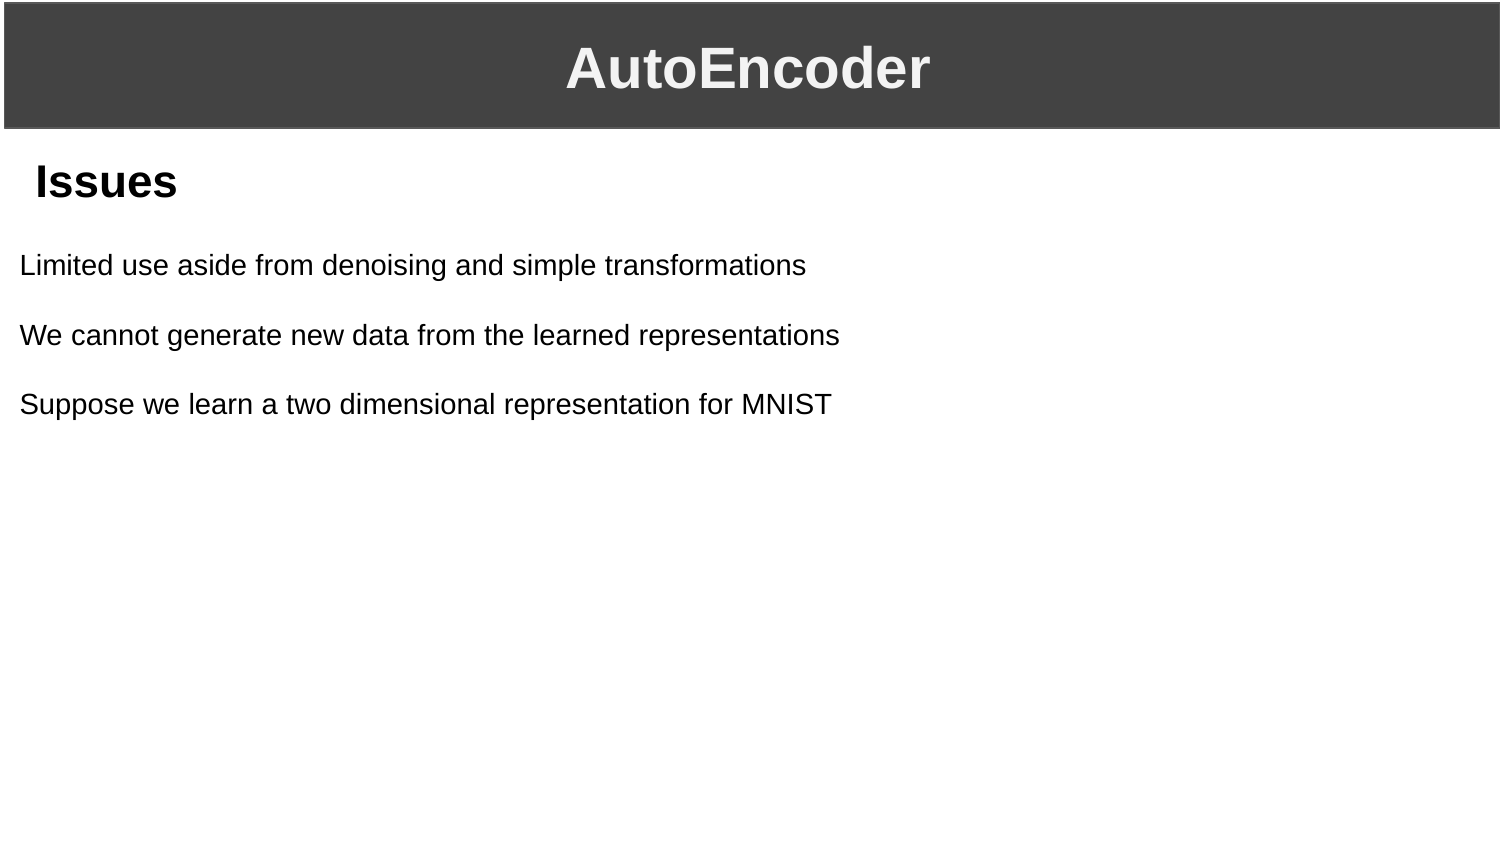

AutoEncoder
Issues
Limited use aside from denoising and simple transformations

We cannot generate new data from the learned representations

Suppose we learn a two dimensional representation for MNIST